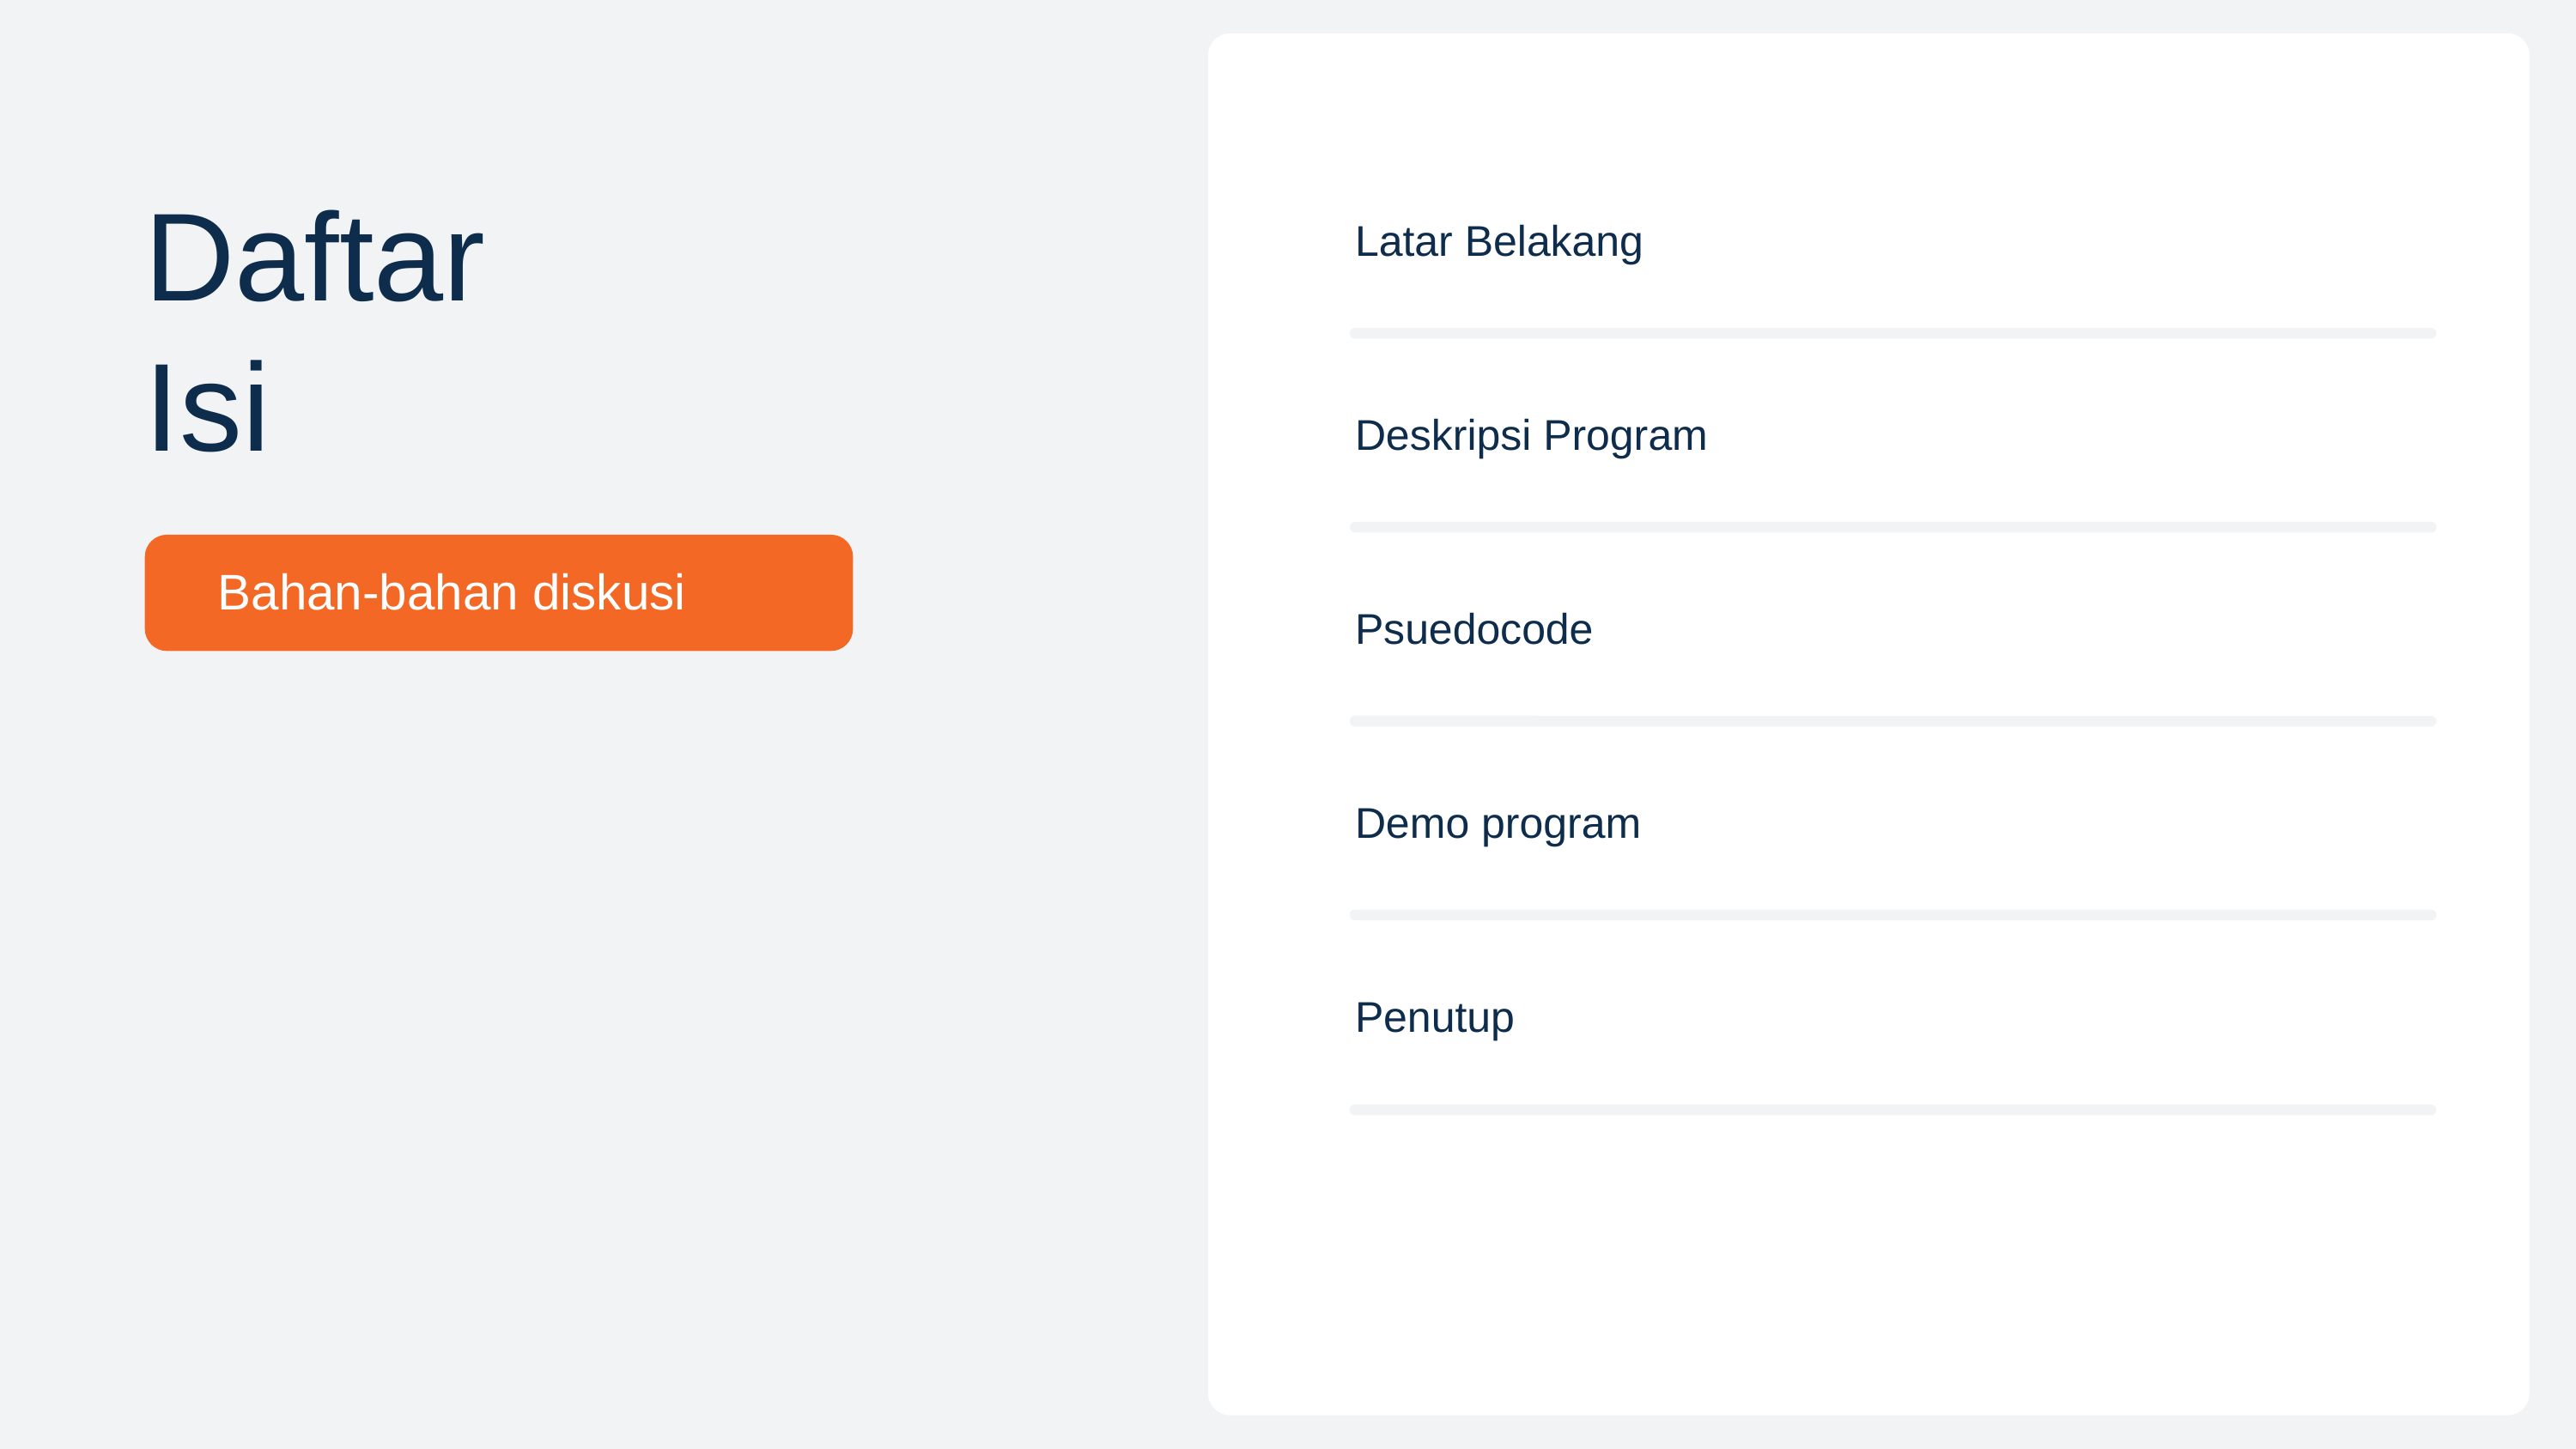

Daftar
Isi

Bahan-bahan diskusi
Latar Belakang

Deskripsi Program

Psuedocode

Demo program

Penutup